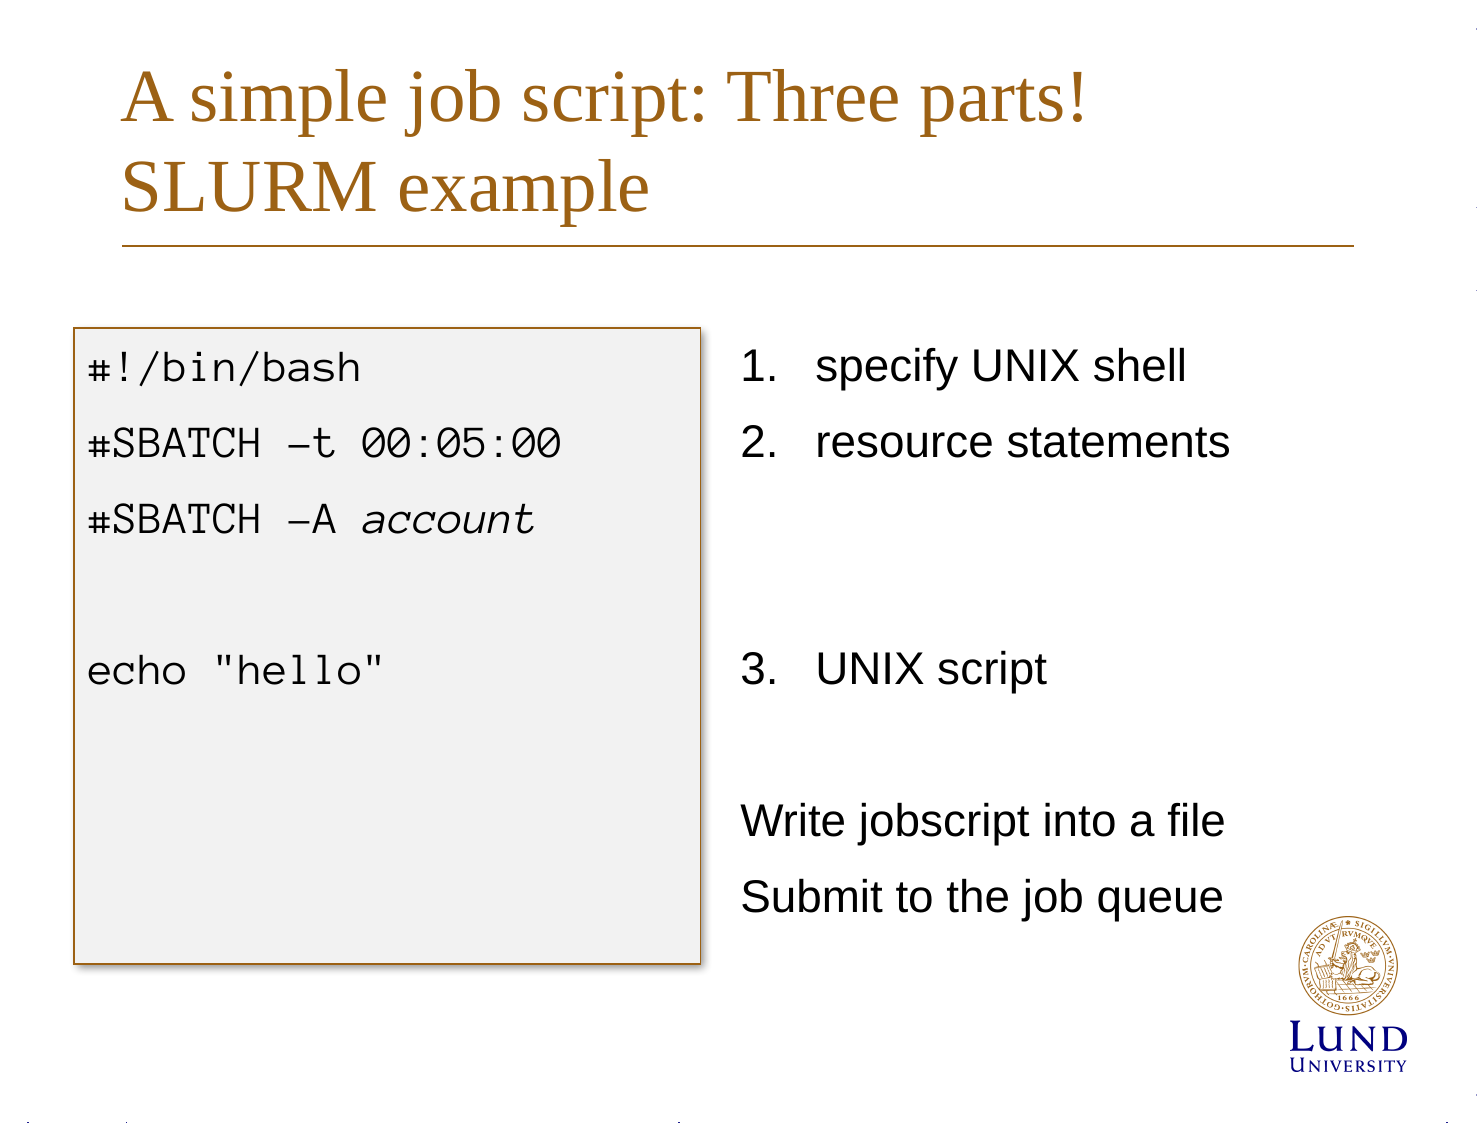

# A simple job script: Three parts! SLURM example
#!/bin/bash
#SBATCH -t 00:05:00
#SBATCH –A account

echo "hello"

specify UNIX shell
resource statements

UNIX script

Write jobscript into a file
Submit to the job queue